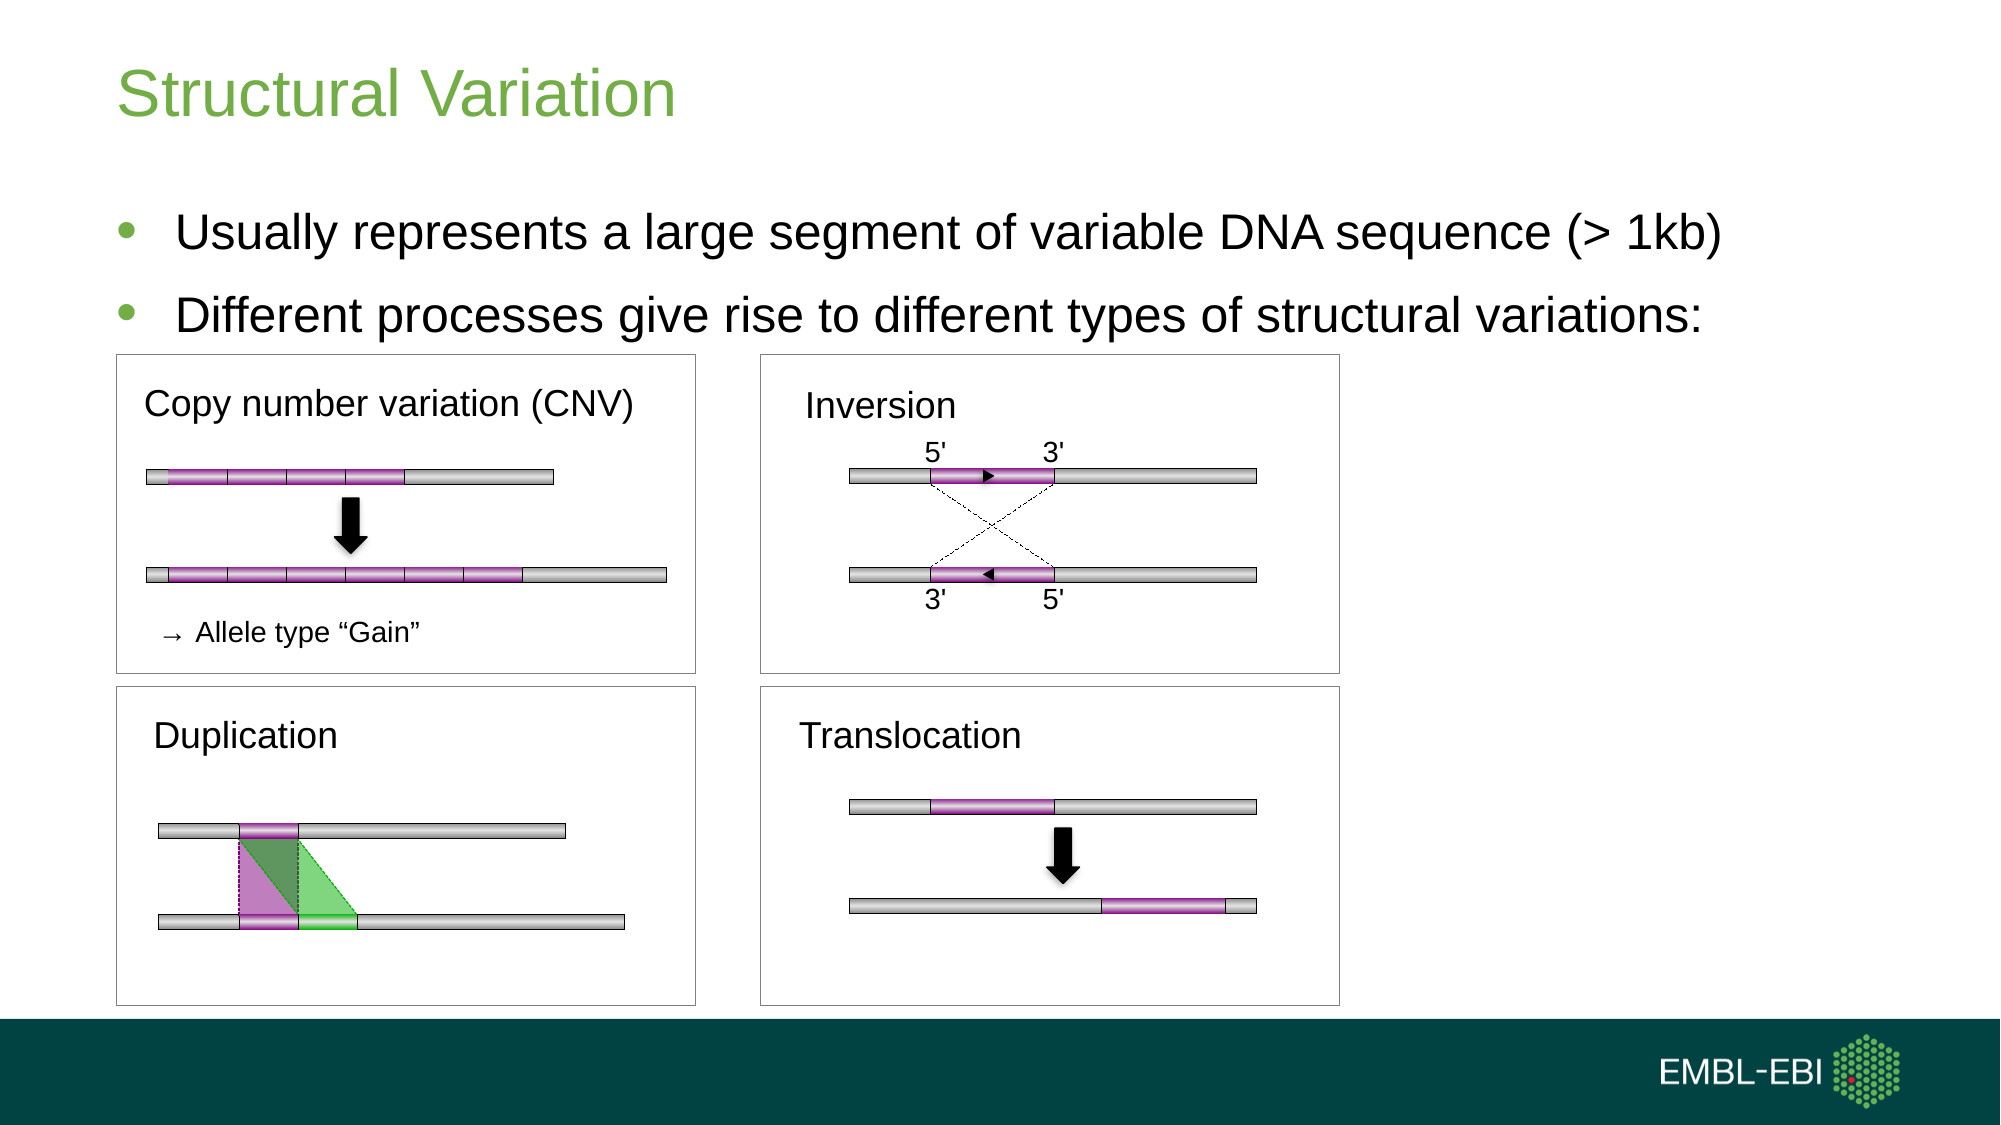

# Structural Variation
Usually represents a large segment of variable DNA sequence (> 1kb)
Different processes give rise to different types of structural variations:

Copy number variation (CNV)
Inversion
5'
3'

3'
5'
→ Allele type “Gain”

Duplication
Translocation